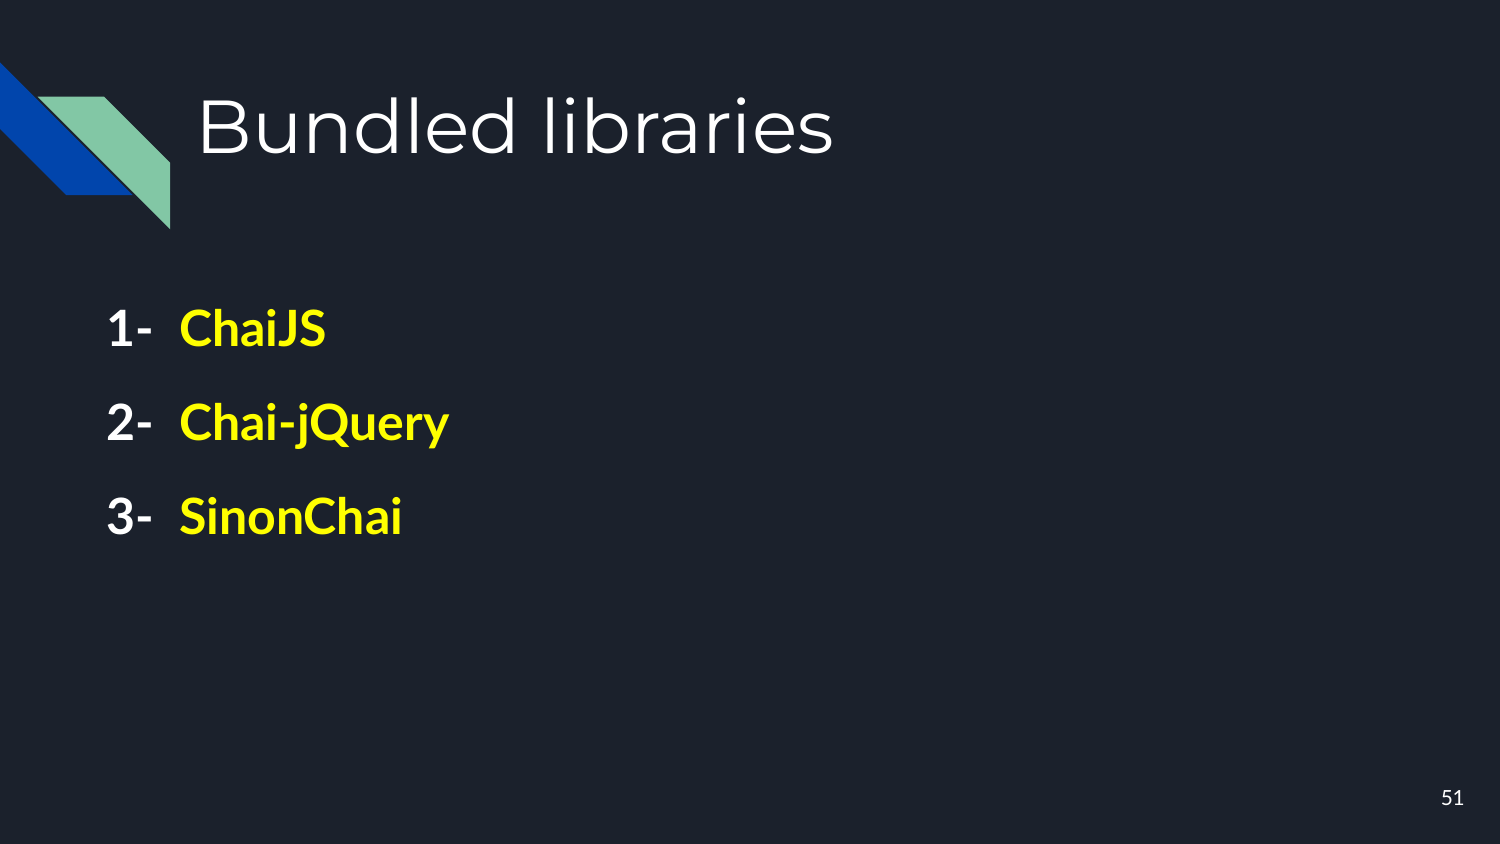

# Bundled libraries
1-  ChaiJS
2-  Chai-jQuery
3-  SinonChai

51